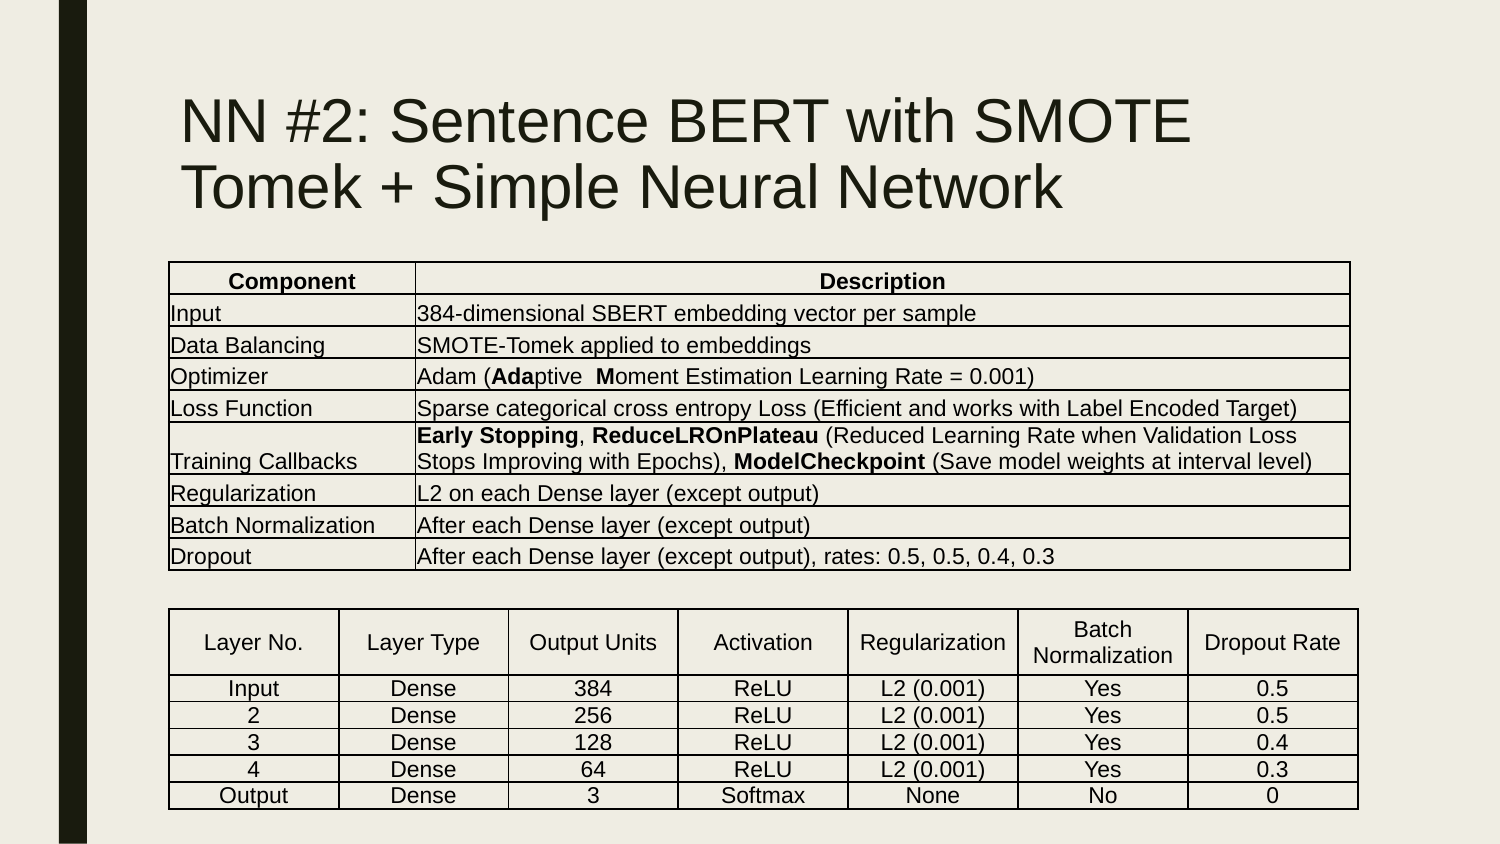

# NN #2: Sentence BERT with SMOTE Tomek + Simple Neural Network
| Component | Description |
| --- | --- |
| Input | 384-dimensional SBERT embedding vector per sample |
| Data Balancing | SMOTE-Tomek applied to embeddings |
| Optimizer | Adam (Adaptive Moment Estimation Learning Rate = 0.001) |
| Loss Function | Sparse categorical cross entropy Loss (Efficient and works with Label Encoded Target) |
| Training Callbacks | Early Stopping, ReduceLROnPlateau (Reduced Learning Rate when Validation Loss Stops Improving with Epochs), ModelCheckpoint (Save model weights at interval level) |
| Regularization | L2 on each Dense layer (except output) |
| Batch Normalization | After each Dense layer (except output) |
| Dropout | After each Dense layer (except output), rates: 0.5, 0.5, 0.4, 0.3 |
| Layer No. | Layer Type | Output Units | Activation | Regularization | Batch Normalization | Dropout Rate |
| --- | --- | --- | --- | --- | --- | --- |
| Input | Dense | 384 | ReLU | L2 (0.001) | Yes | 0.5 |
| 2 | Dense | 256 | ReLU | L2 (0.001) | Yes | 0.5 |
| 3 | Dense | 128 | ReLU | L2 (0.001) | Yes | 0.4 |
| 4 | Dense | 64 | ReLU | L2 (0.001) | Yes | 0.3 |
| Output | Dense | 3 | Softmax | None | No | 0 |